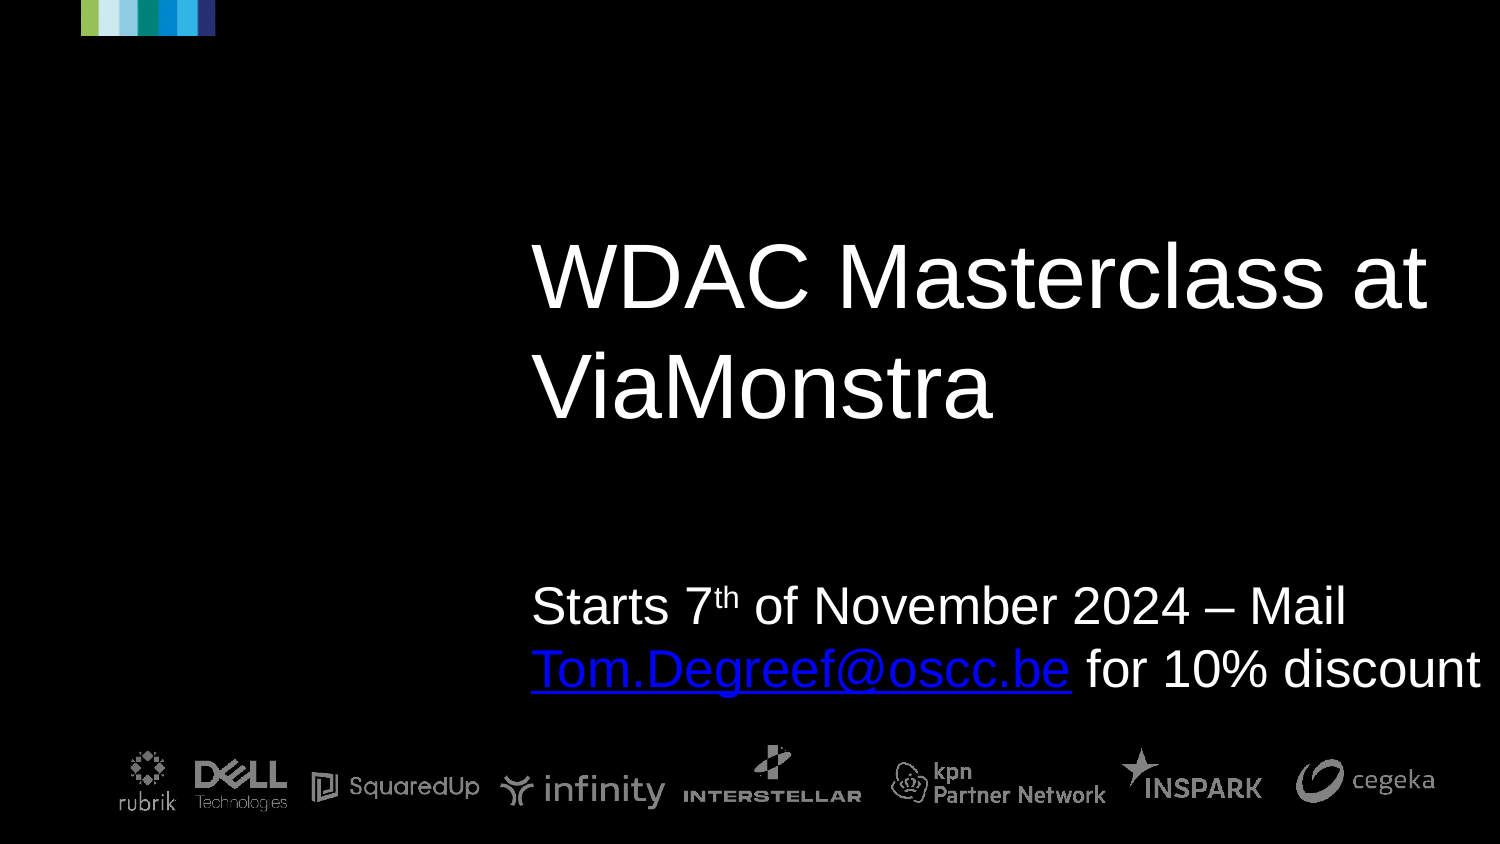

WDAC Masterclass at ViaMonstra
Starts 7th of November 2024 – Mail Tom.Degreef@oscc.be for 10% discount